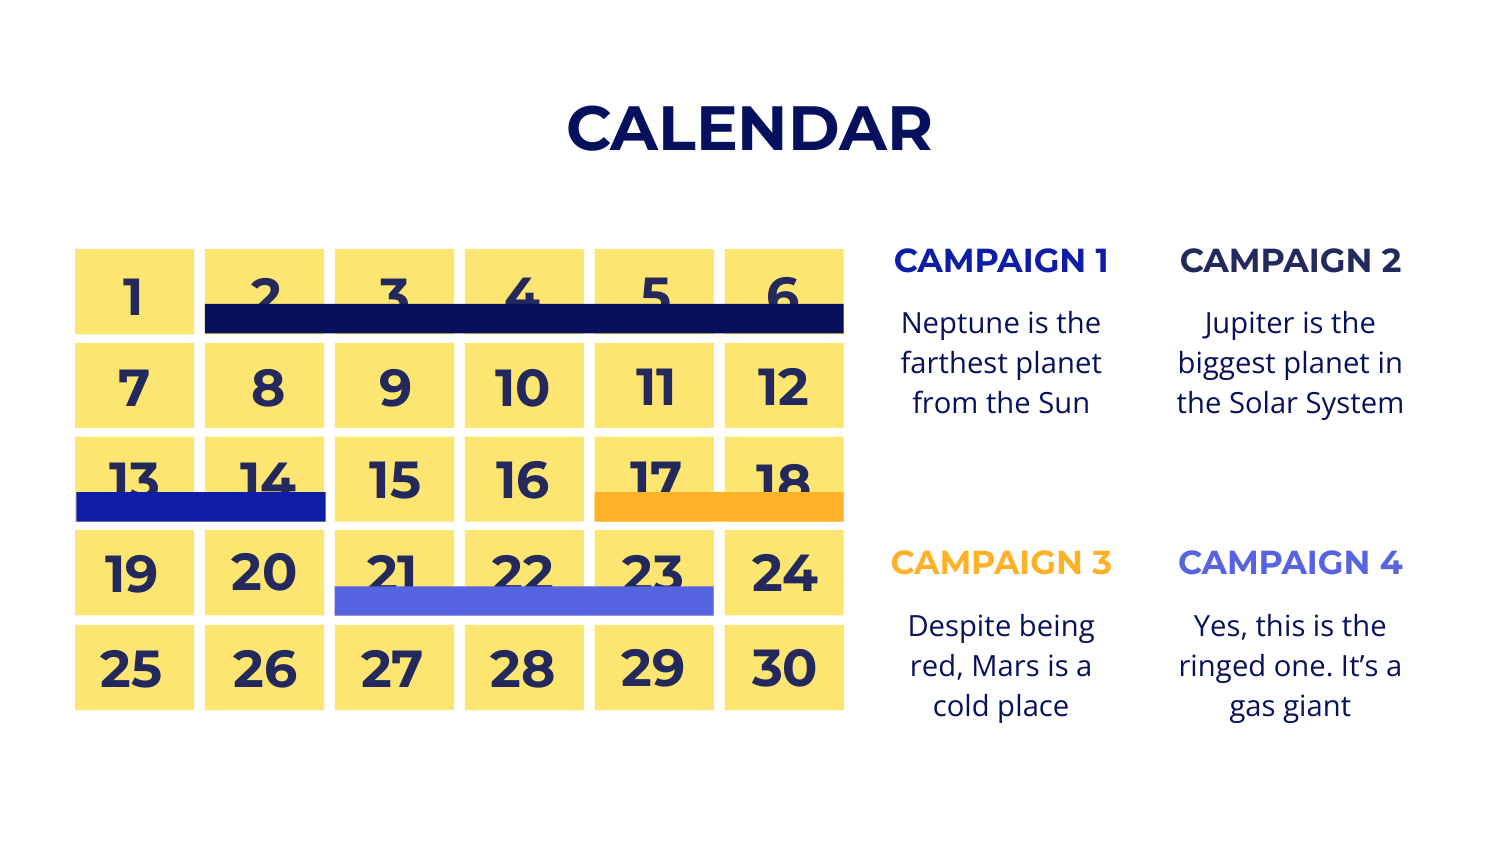

# CALENDAR
CAMPAIGN 1
CAMPAIGN 2
6
5
4
3
2
1

Neptune is the farthest planet from the Sun

Jupiter is the biggest planet in the Solar System

12
11
10
9
8
7

17
16
15
14
13
18

20
24
23
22
21
19
CAMPAIGN 3
CAMPAIGN 4

Despite being red, Mars is a cold place

Yes, this is the ringed one. It’s a gas giant

30
29
28
27
26
25